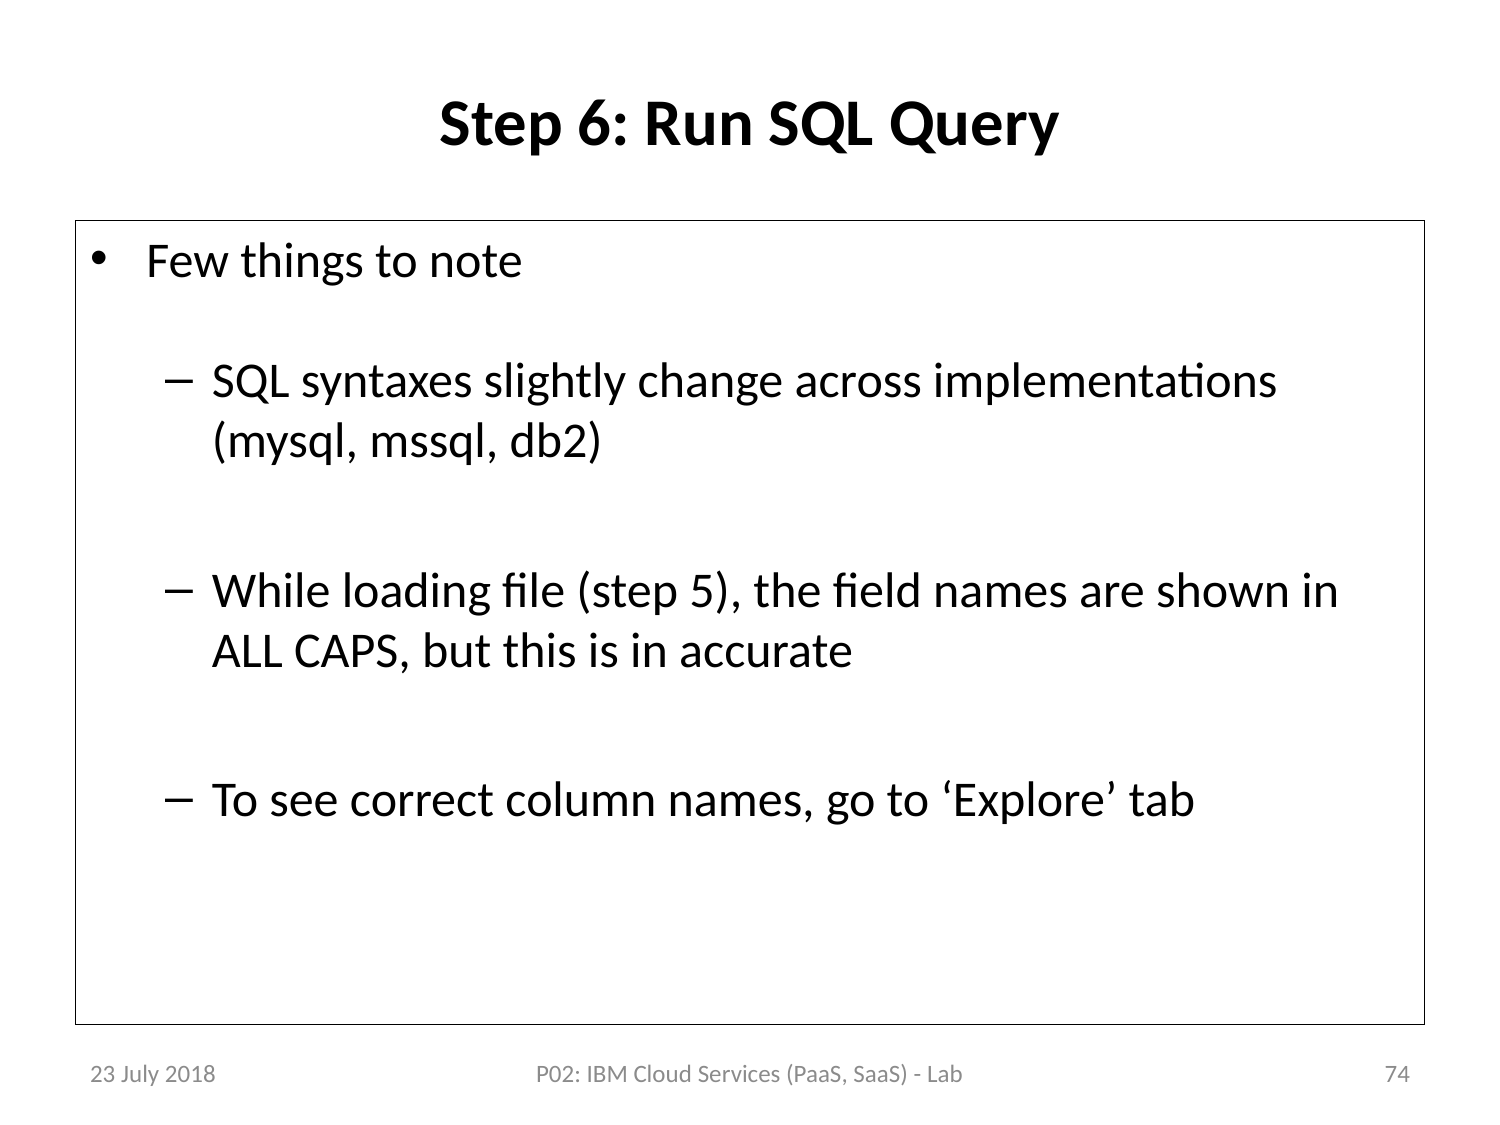

# Step 6: Run SQL Query
Few things to note

SQL syntaxes slightly change across implementations (mysql, mssql, db2)

While loading file (step 5), the field names are shown in ALL CAPS, but this is in accurate

To see correct column names, go to ‘Explore’ tab

23 July 2018
P02: IBM Cloud Services (PaaS, SaaS) - Lab
74